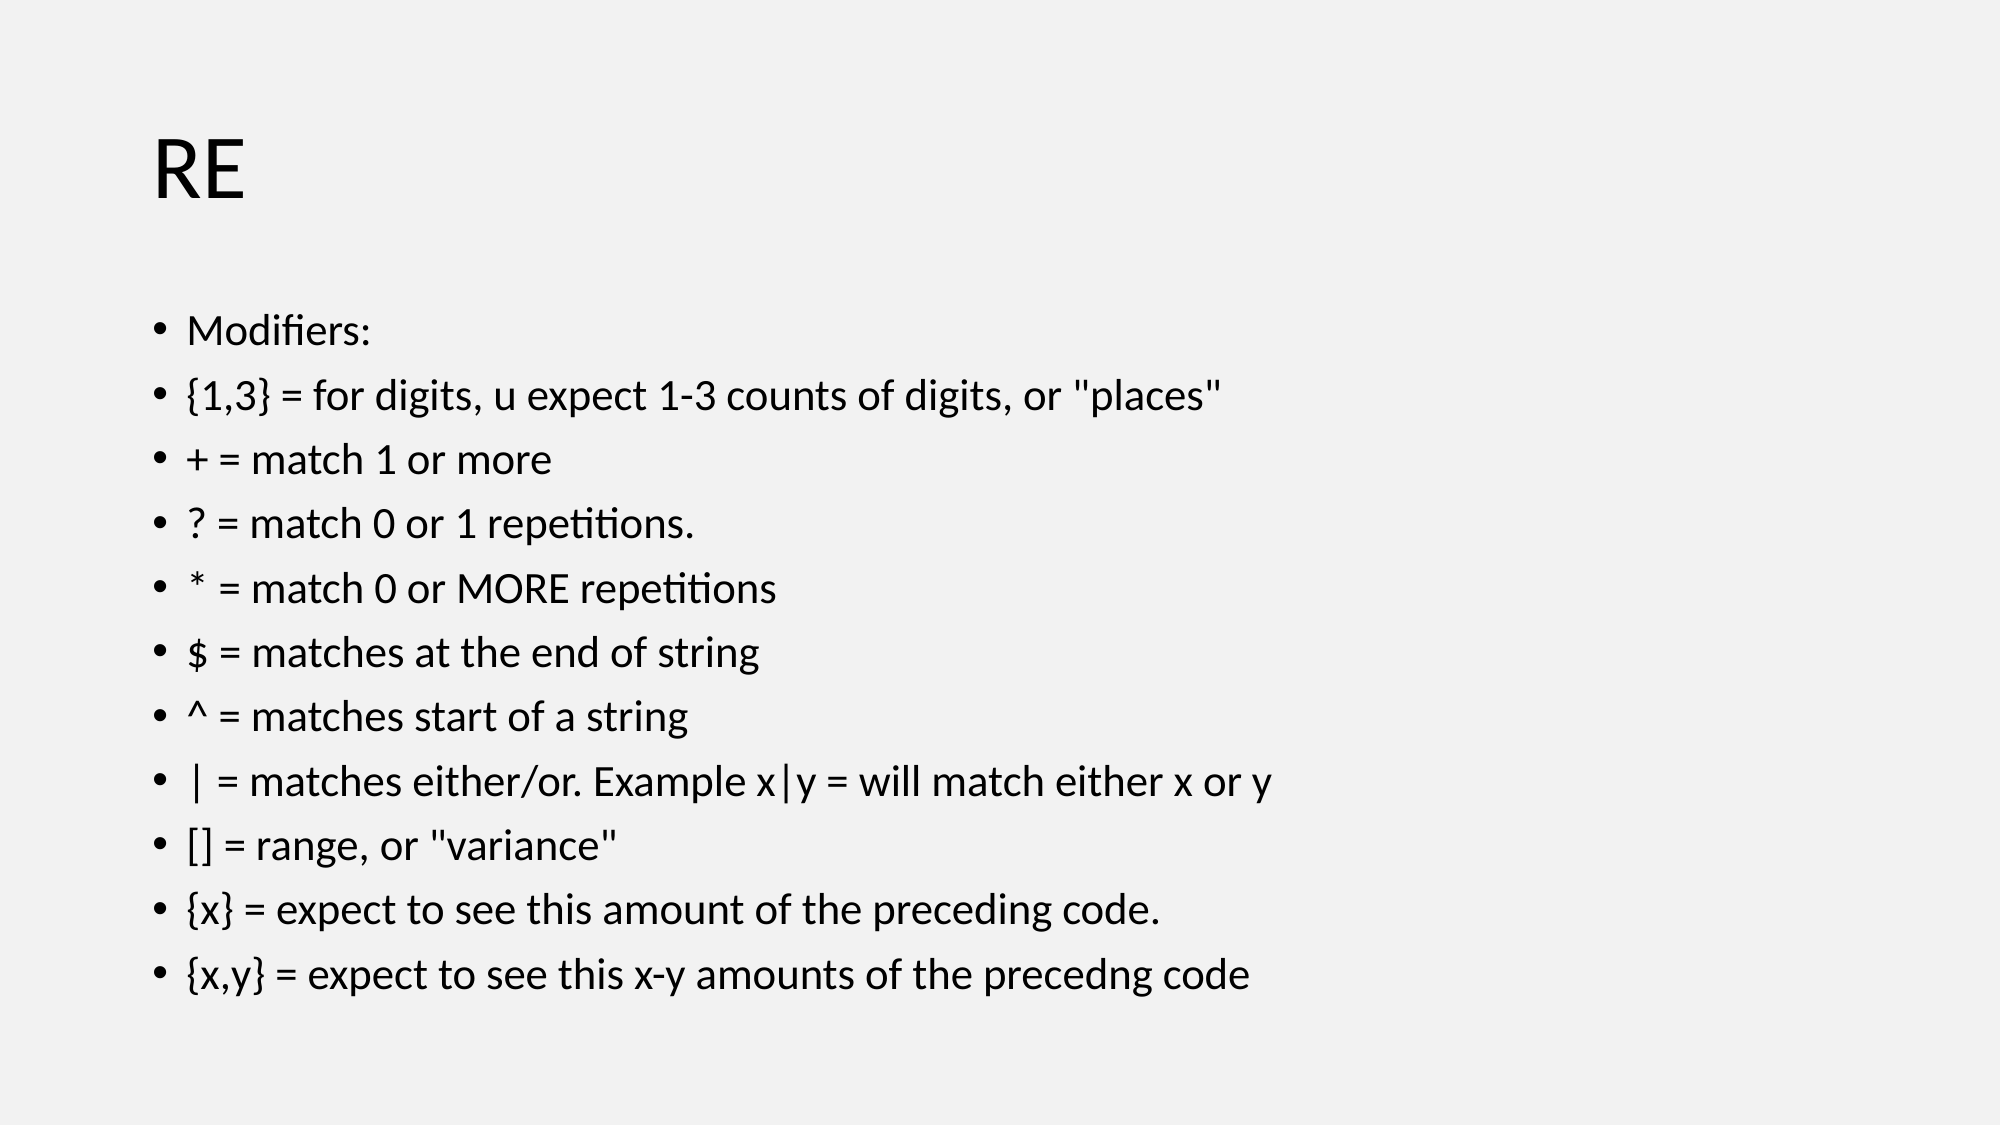

# RE
Modifiers:
{1,3} = for digits, u expect 1-3 counts of digits, or "places"
+ = match 1 or more
? = match 0 or 1 repetitions.
* = match 0 or MORE repetitions
$ = matches at the end of string
^ = matches start of a string
| = matches either/or. Example x|y = will match either x or y
[] = range, or "variance"
{x} = expect to see this amount of the preceding code.
{x,y} = expect to see this x-y amounts of the precedng code